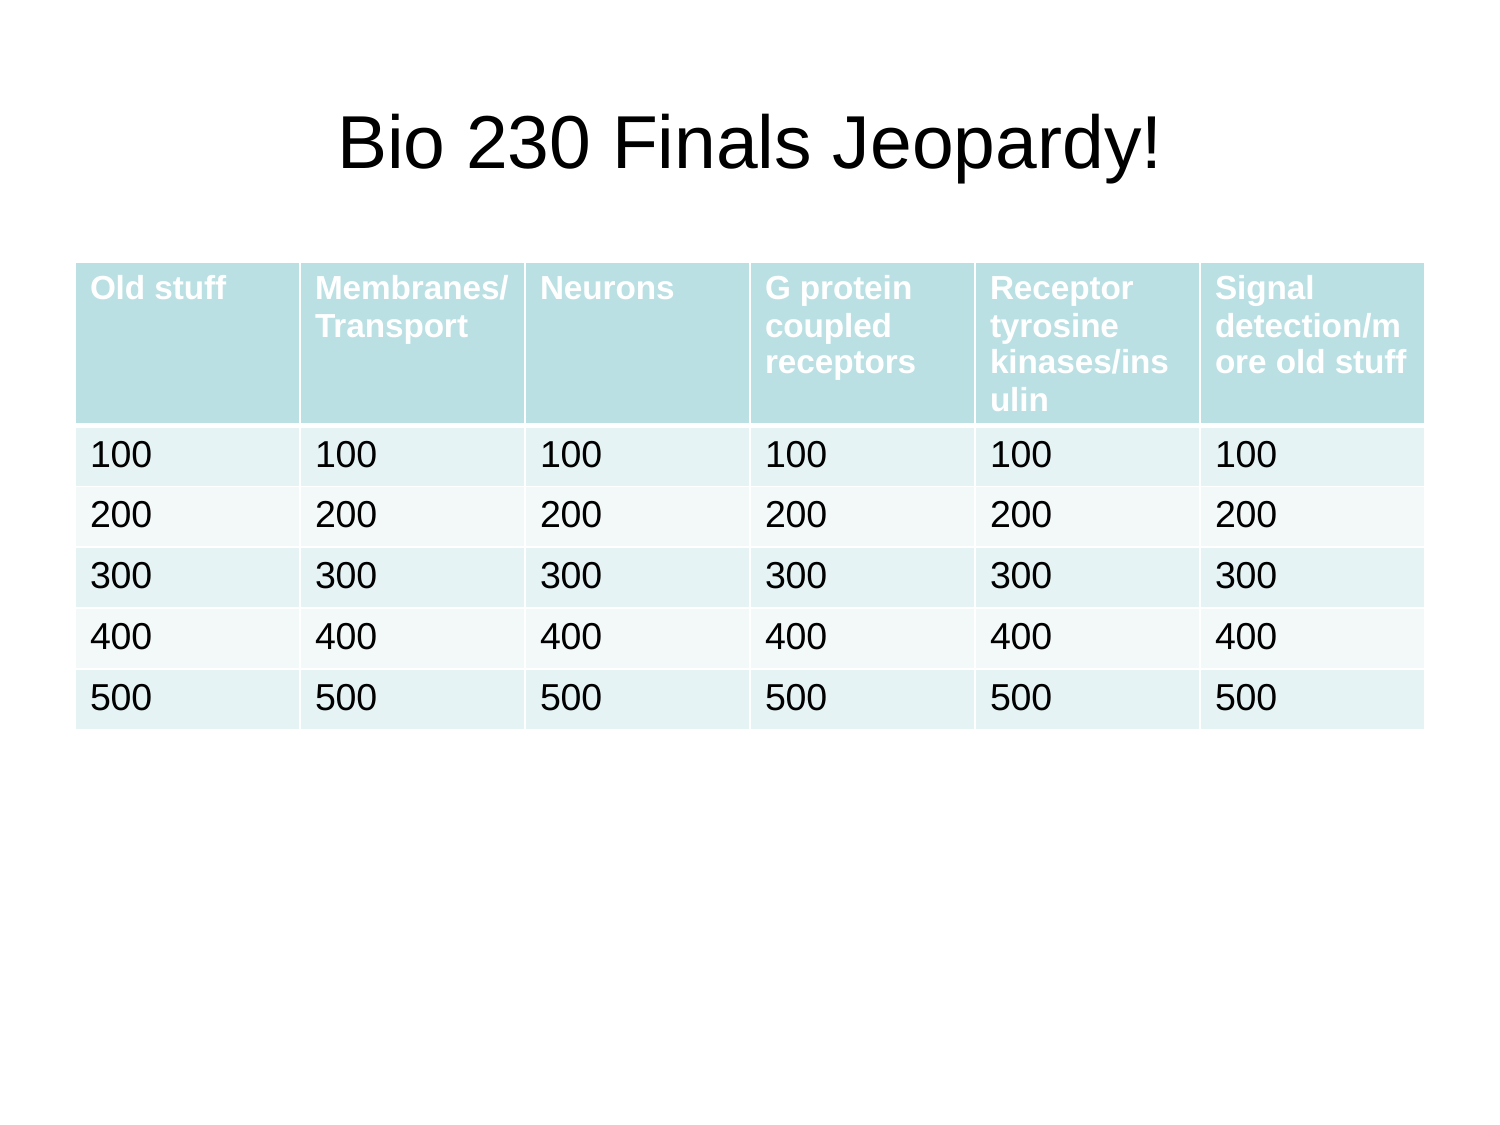

# Bio 230 Finals Jeopardy!
| Old stuff | Membranes/Transport | Neurons | G protein coupled receptors | Receptor tyrosine kinases/insulin | Signal detection/more old stuff |
| --- | --- | --- | --- | --- | --- |
| 100 | 100 | 100 | 100 | 100 | 100 |
| 200 | 200 | 200 | 200 | 200 | 200 |
| 300 | 300 | 300 | 300 | 300 | 300 |
| 400 | 400 | 400 | 400 | 400 | 400 |
| 500 | 500 | 500 | 500 | 500 | 500 |